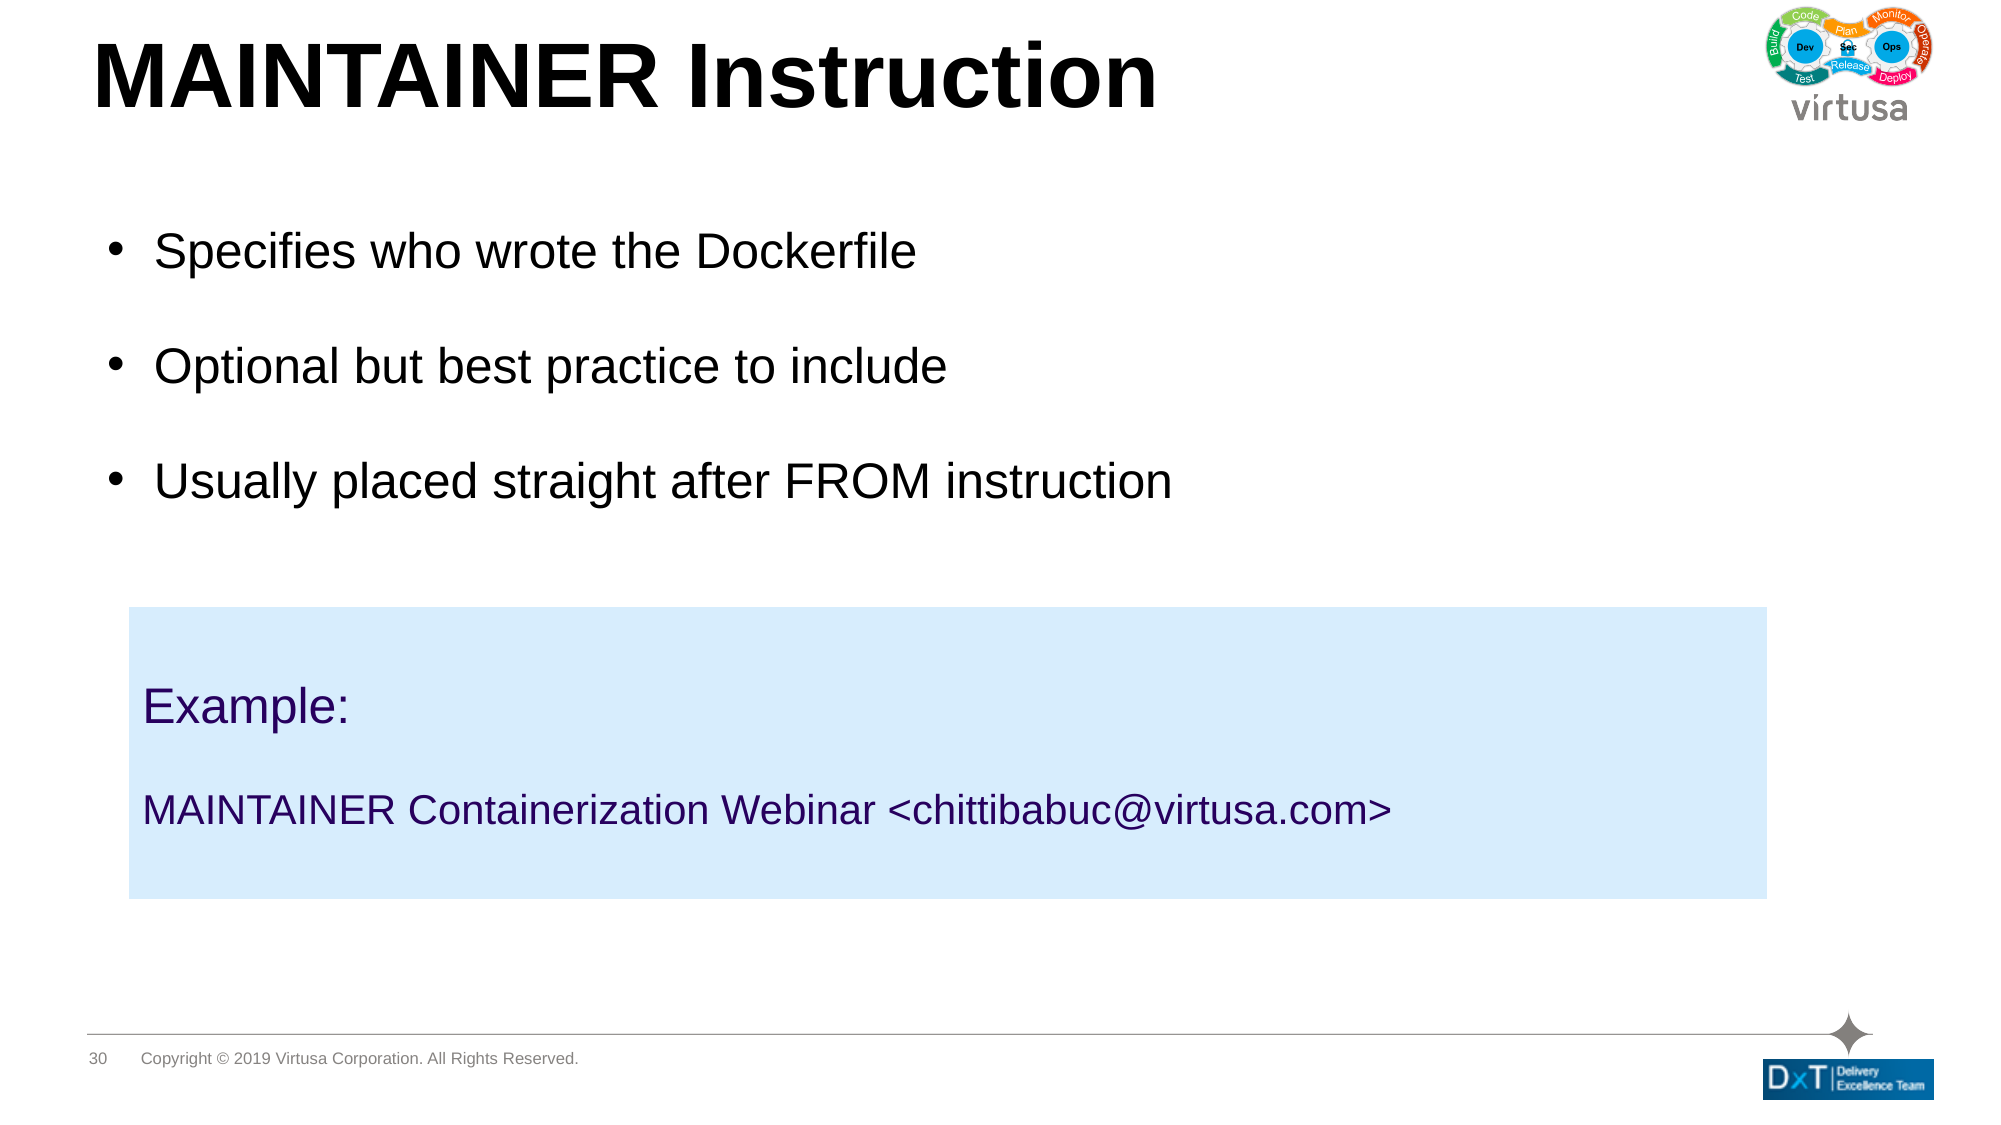

# MAINTAINER Instruction
Specifies who wrote the Dockerfile
Optional but best practice to include
Usually placed straight after FROM instruction
Example:
MAINTAINER Containerization Webinar <chittibabuc@virtusa.com>